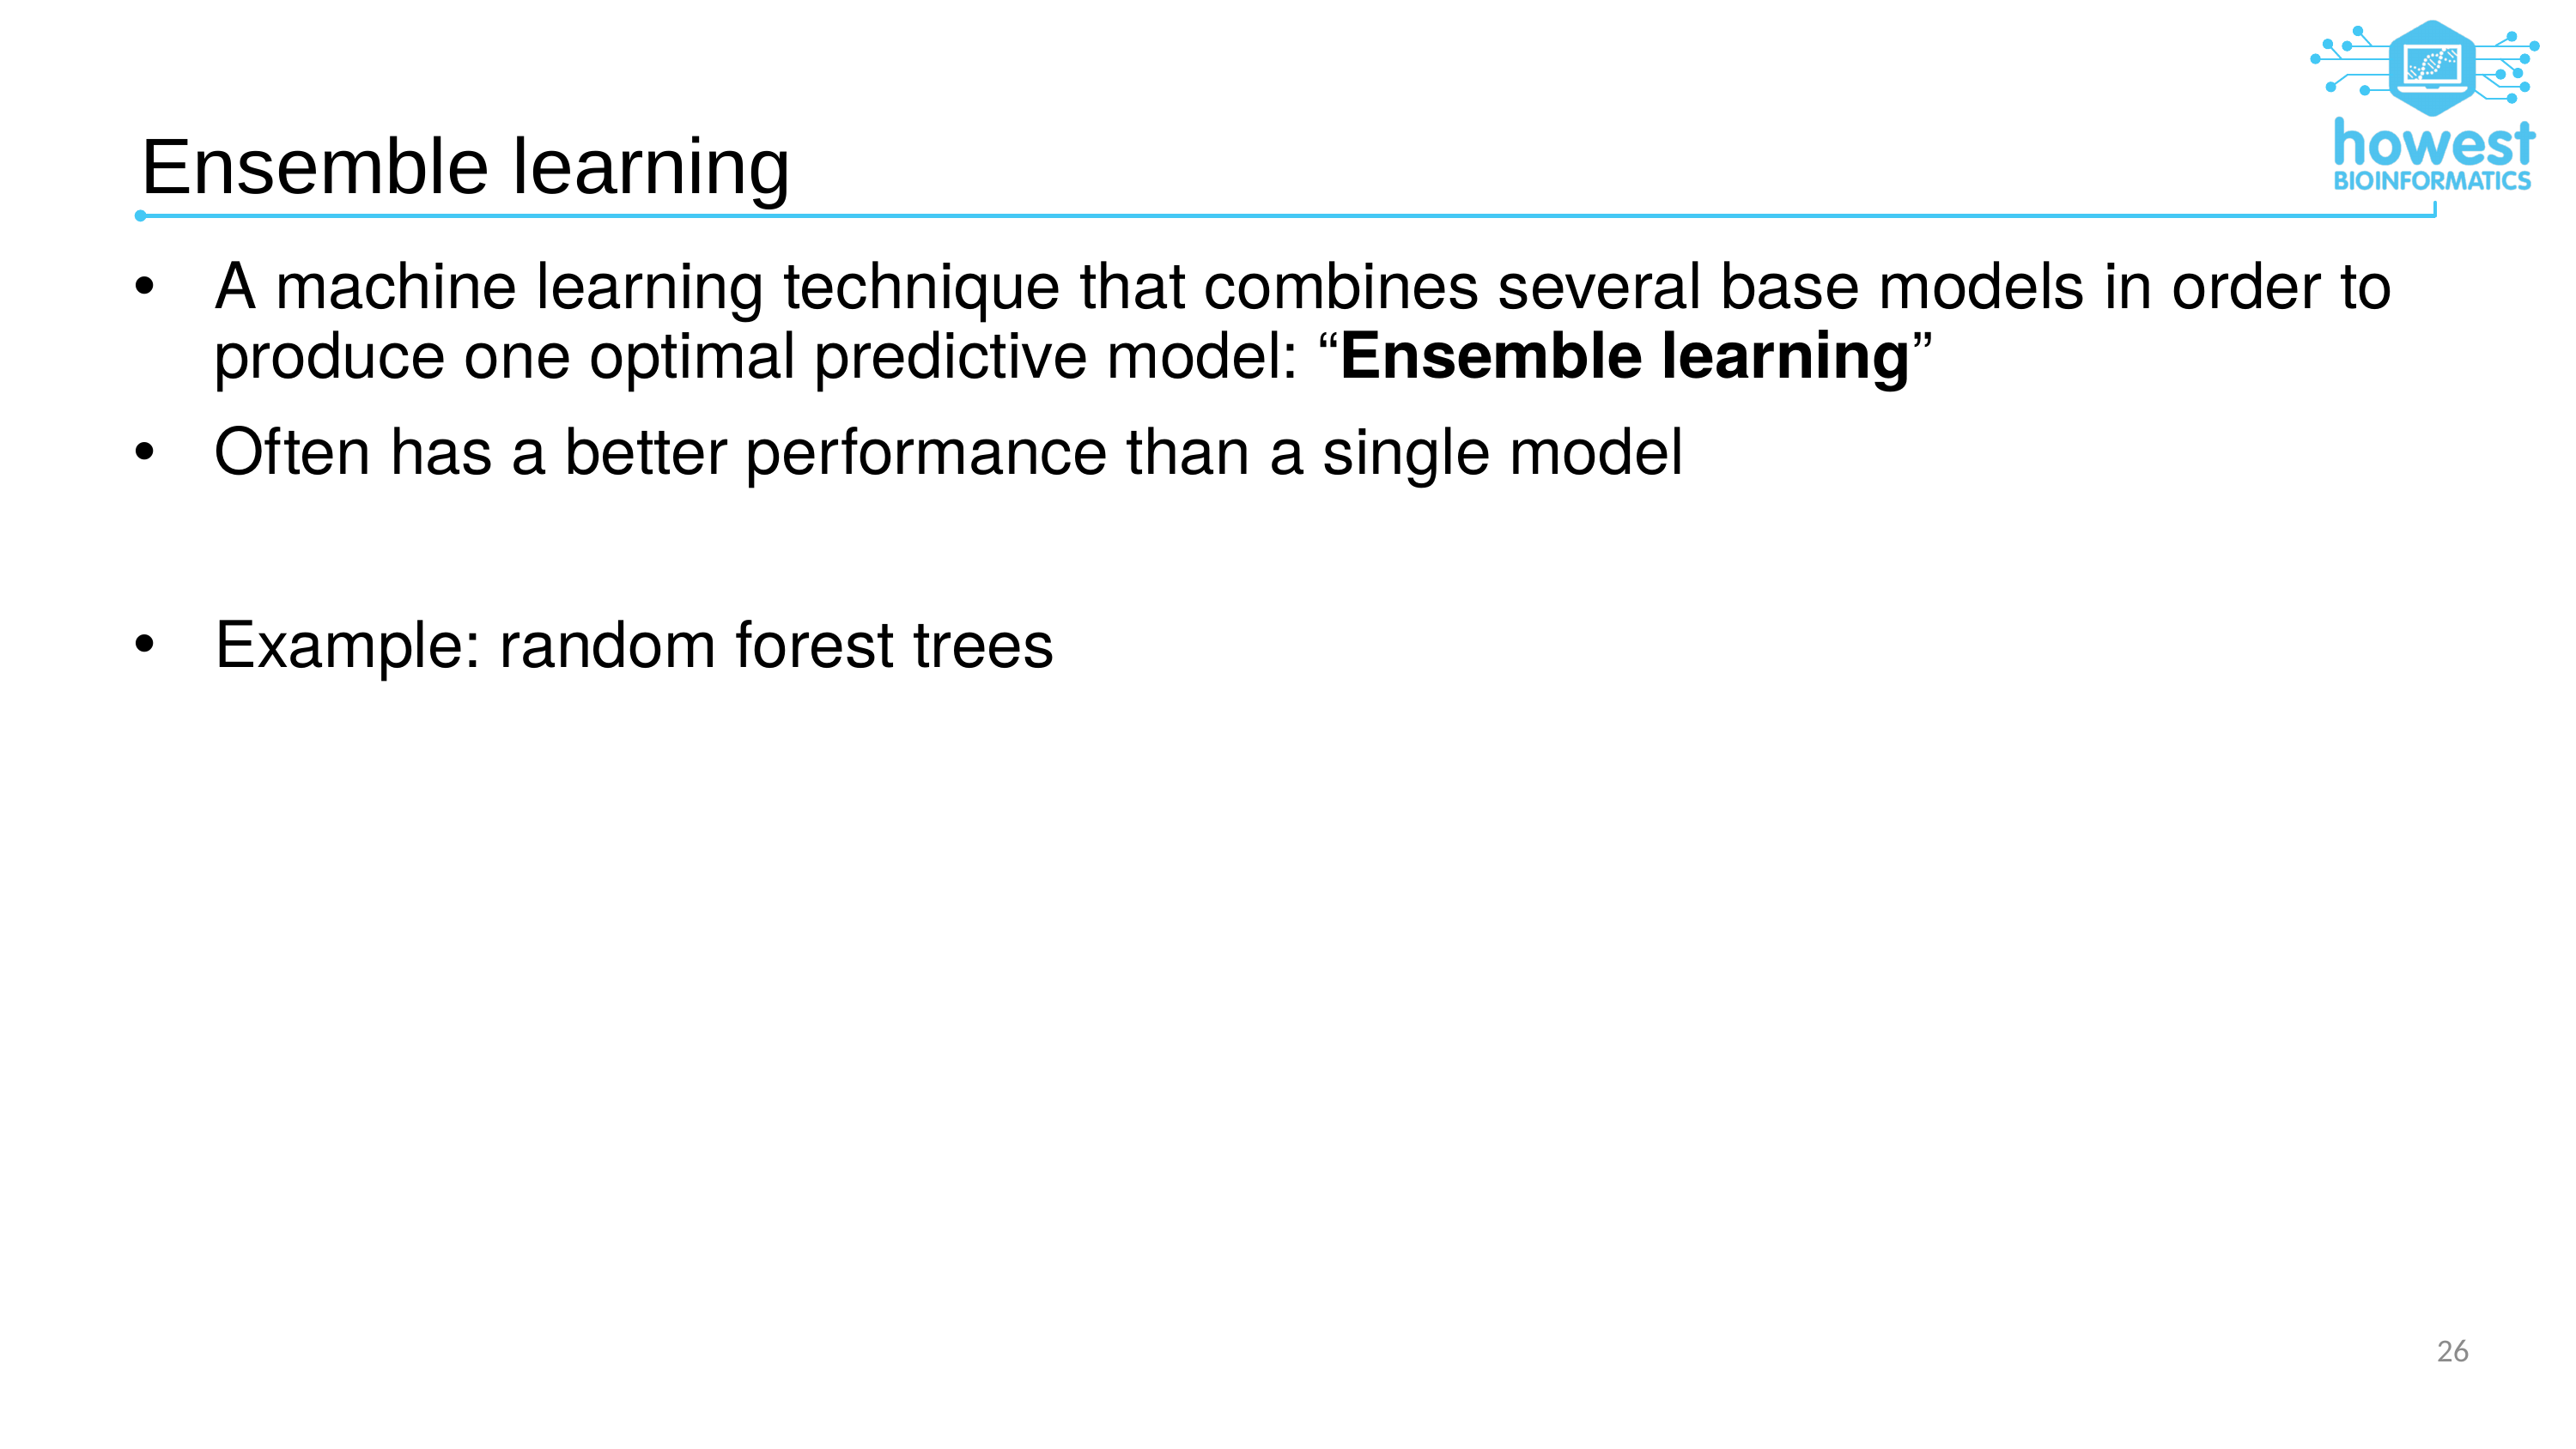

# Ensemble learning
A machine learning technique that combines several base models in order to produce one optimal predictive model: “Ensemble learning”
Often has a better performance than a single model

Example: random forest trees

26